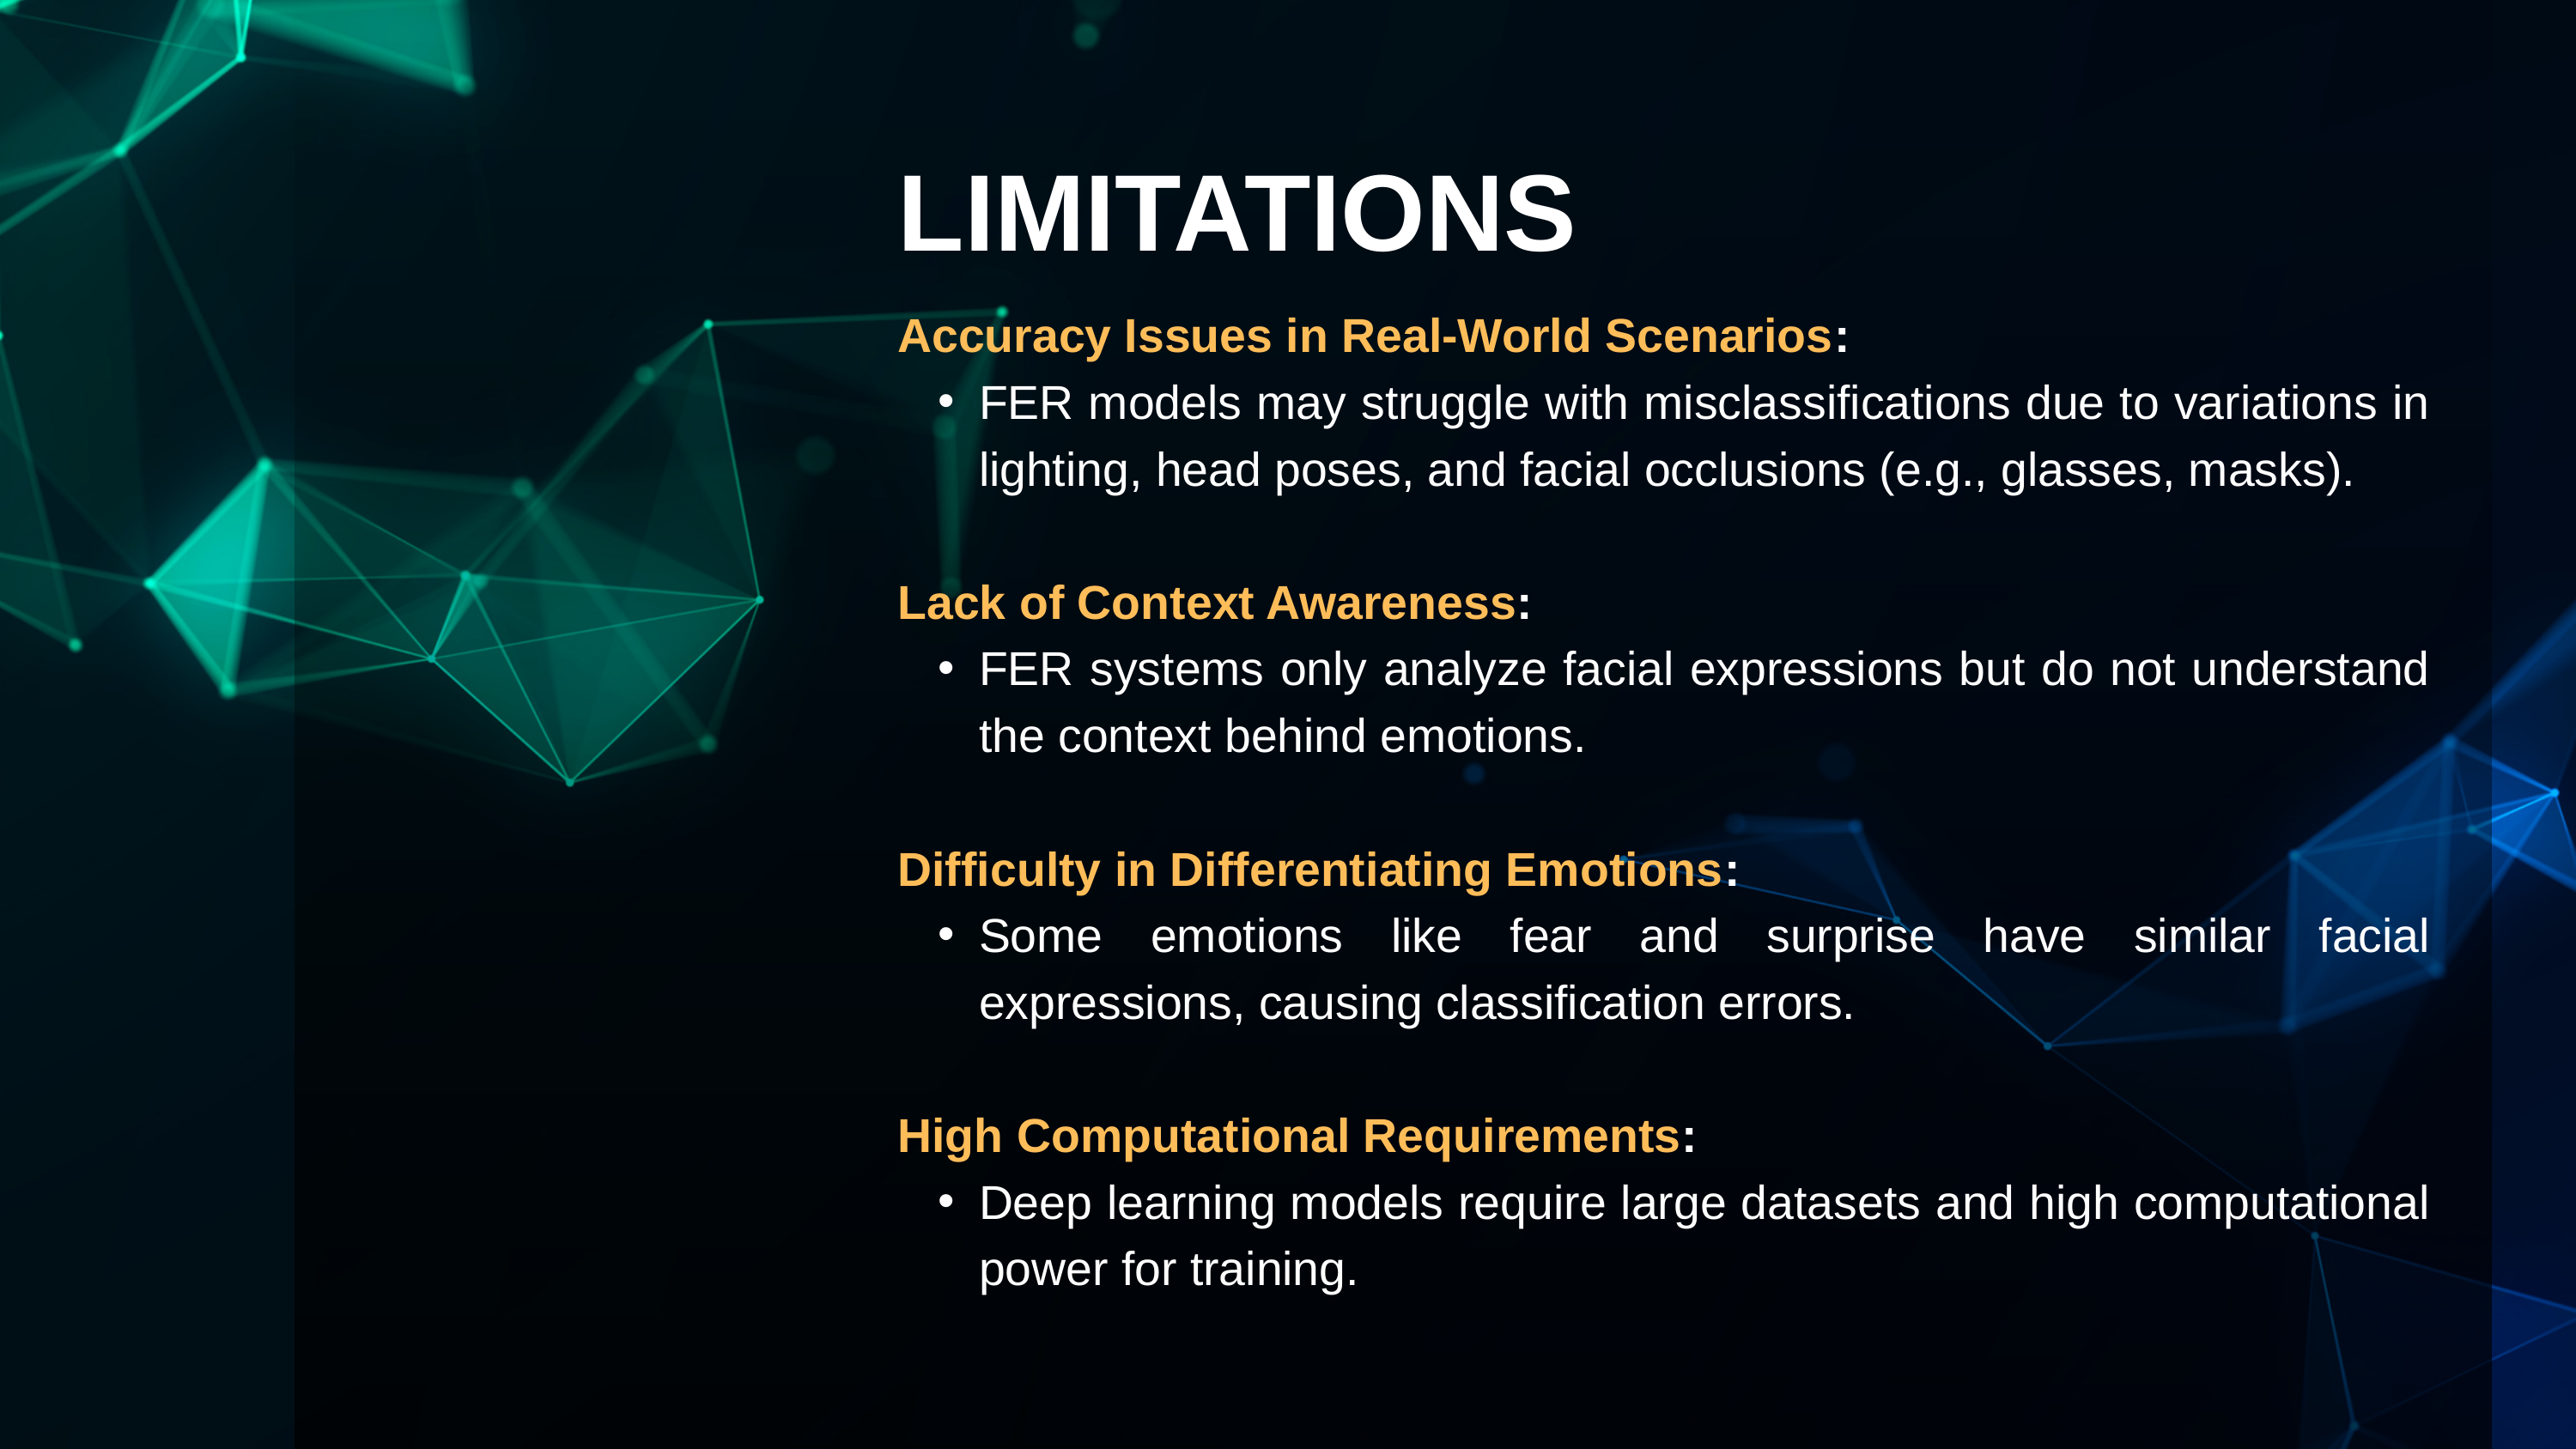

LIMITATIONS
Accuracy Issues in Real-World Scenarios:
FER models may struggle with misclassifications due to variations in lighting, head poses, and facial occlusions (e.g., glasses, masks).

Lack of Context Awareness:
FER systems only analyze facial expressions but do not understand the context behind emotions.

Difficulty in Differentiating Emotions:
Some emotions like fear and surprise have similar facial expressions, causing classification errors.

High Computational Requirements:
Deep learning models require large datasets and high computational power for training.